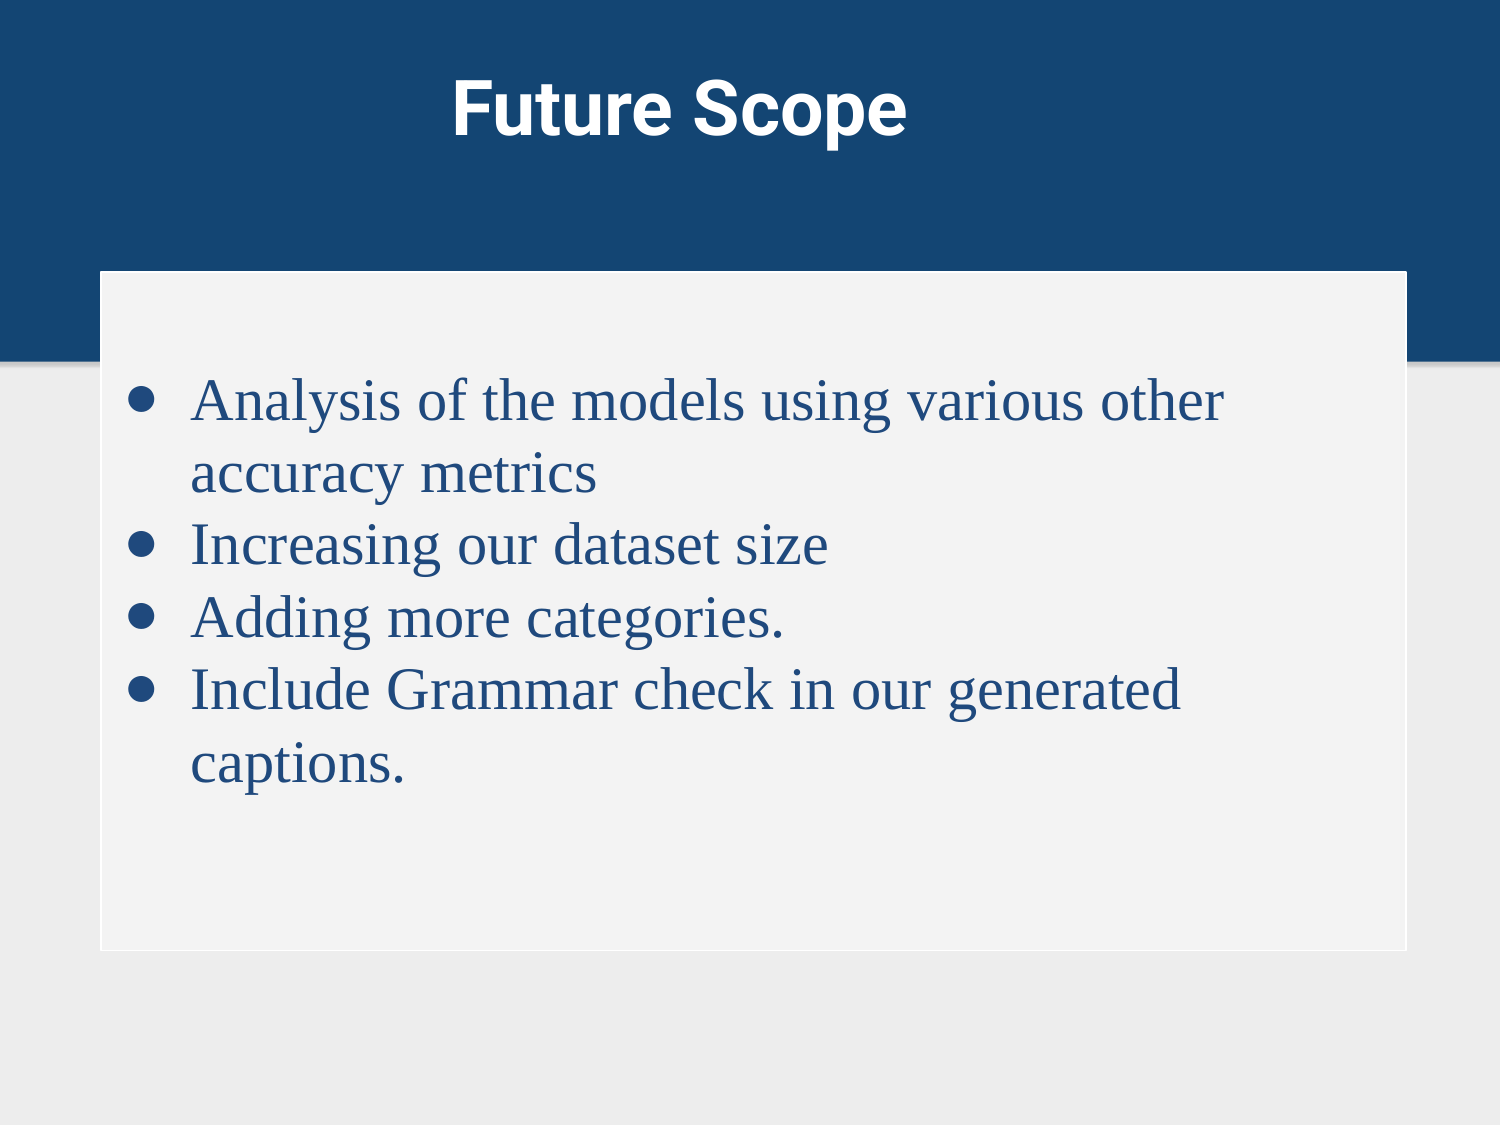

Future Scope

Analysis of the models using various other accuracy metrics
Increasing our dataset size
Adding more categories.
Include Grammar check in our generated captions.